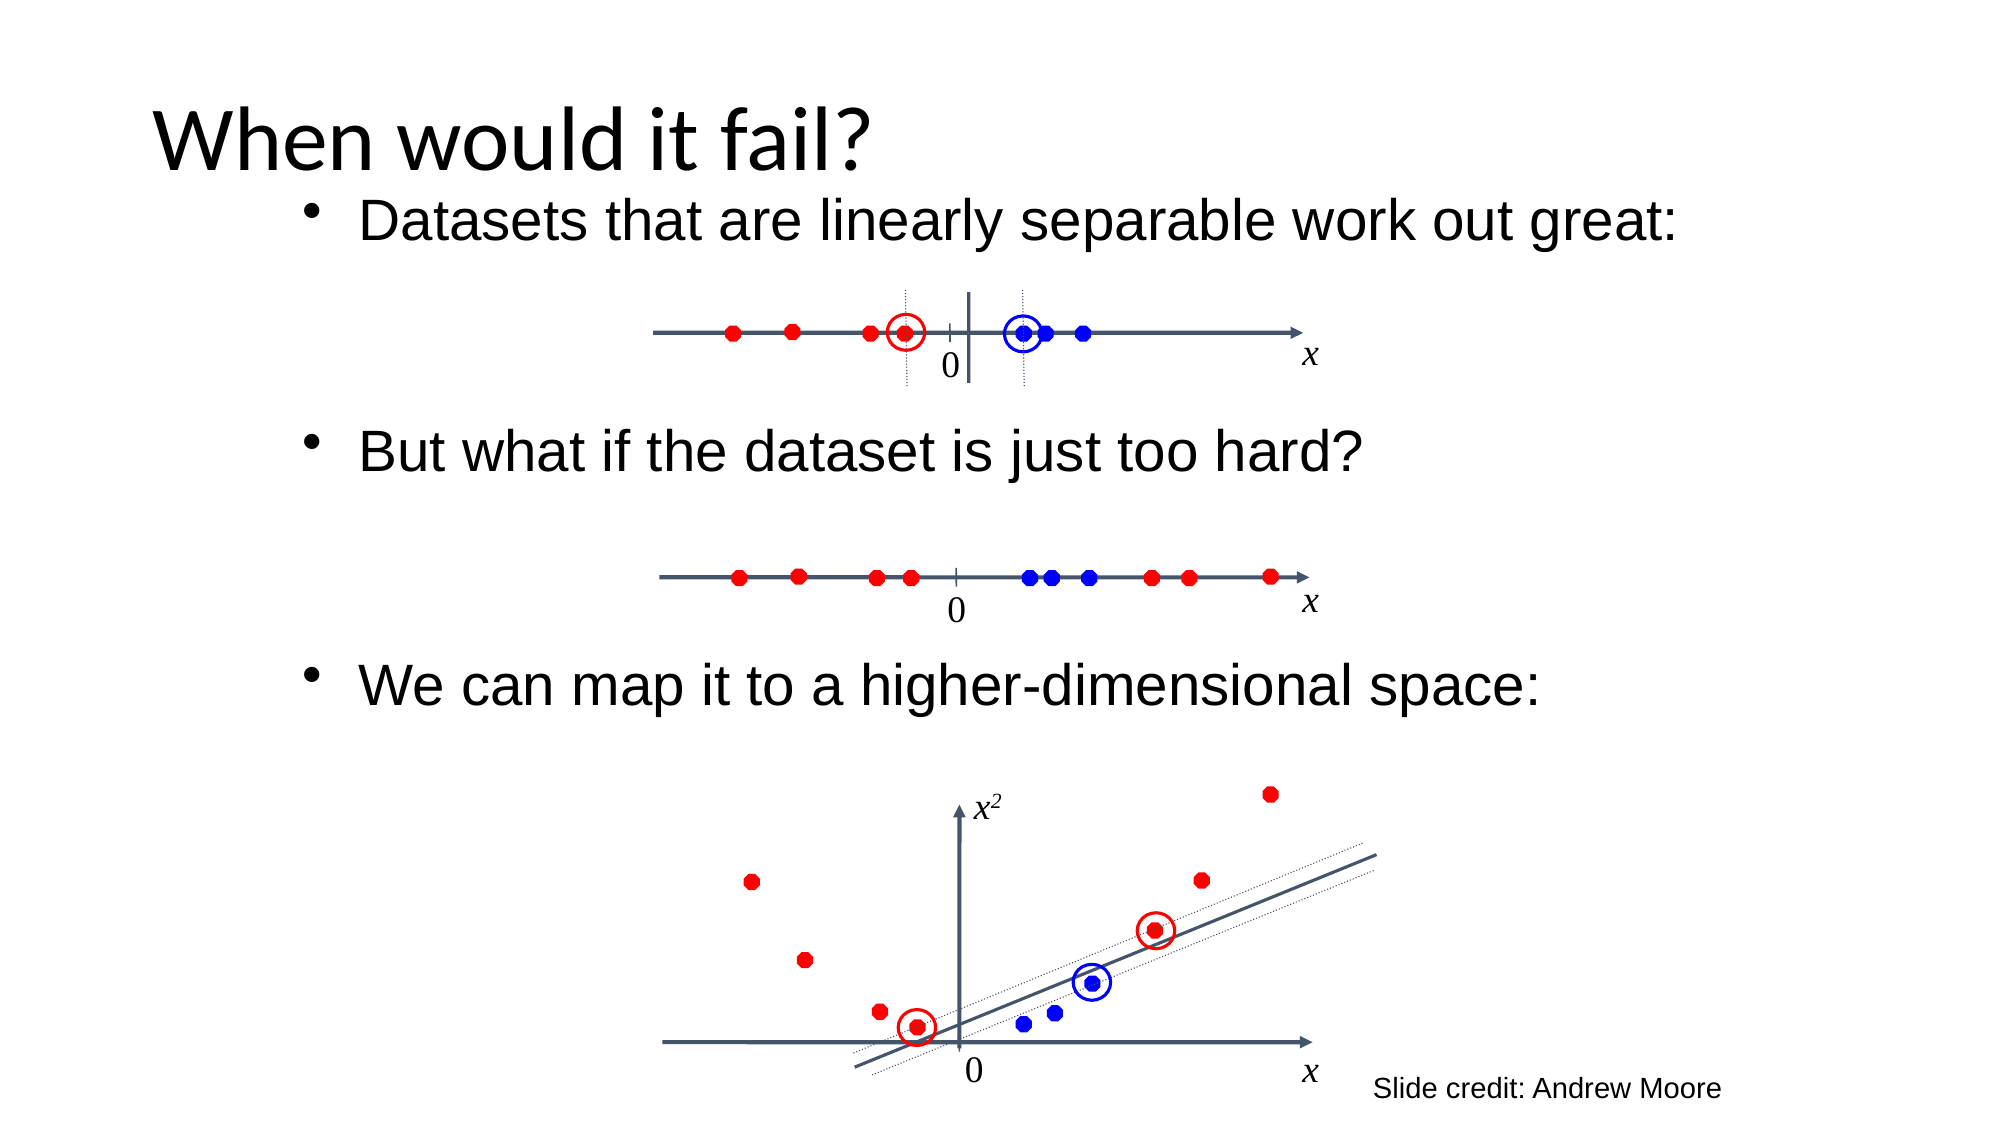

# When would it fail?
Datasets that are linearly separable work out great:

But what if the dataset is just too hard?

We can map it to a higher-dimensional space:

x

0

x

0
x2

0
x
Slide credit: Andrew Moore